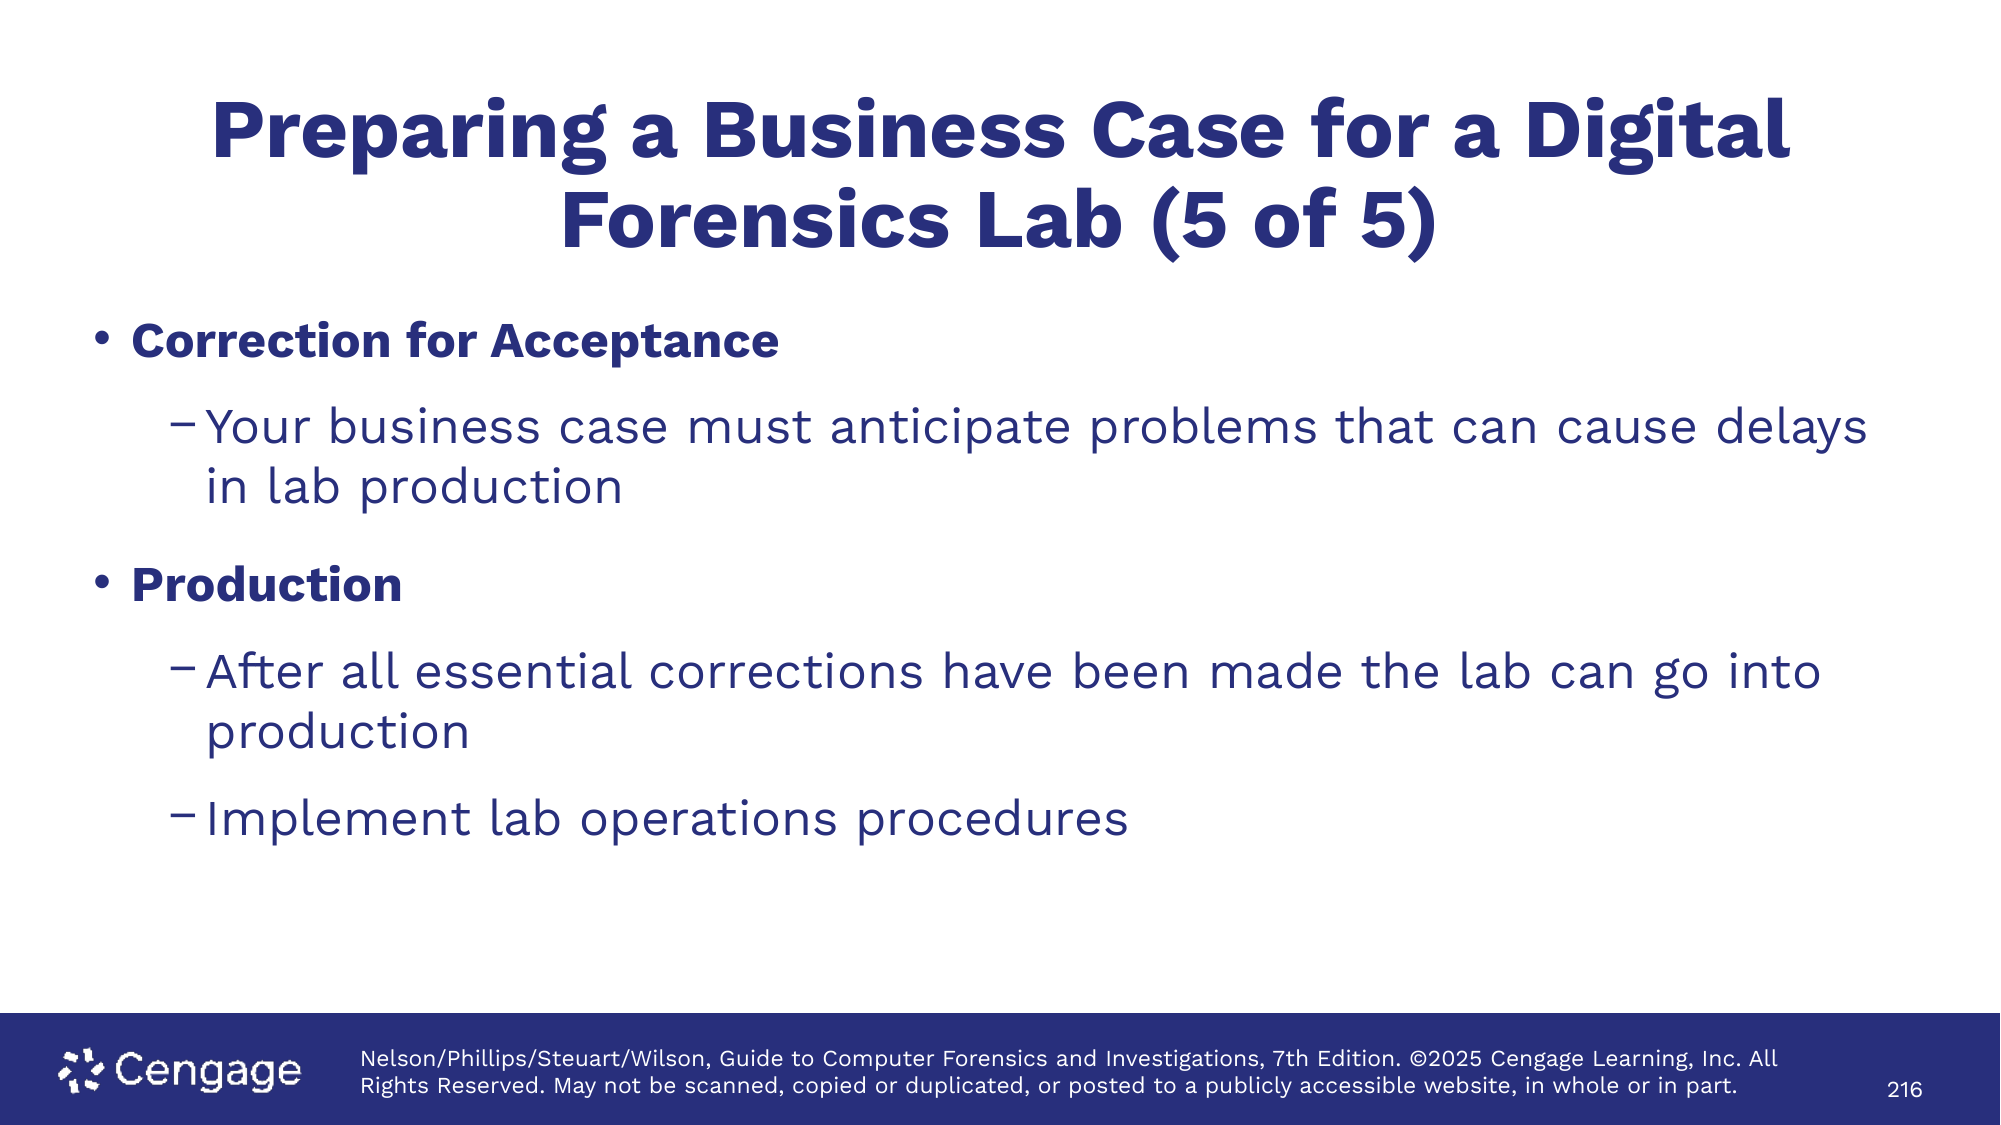

# Preparing a Business Case for a Digital Forensics Lab (5 of 5)
Correction for Acceptance
Your business case must anticipate problems that can cause delays in lab production
Production
After all essential corrections have been made the lab can go into production
Implement lab operations procedures